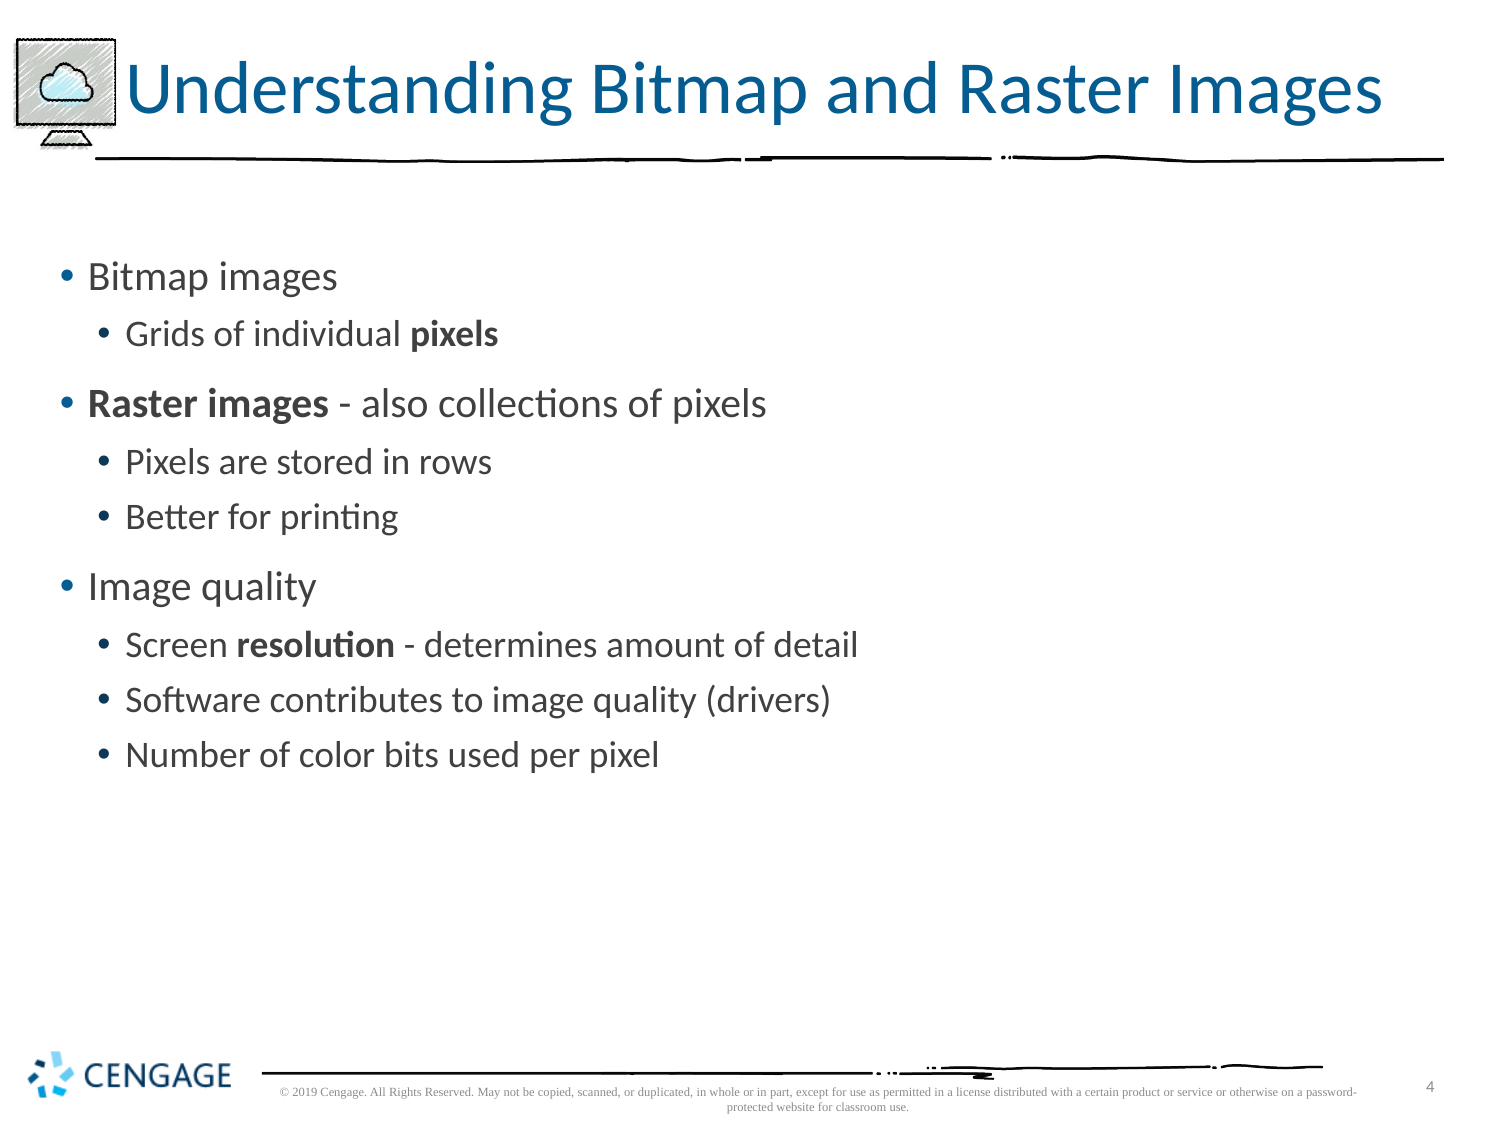

# Understanding Bitmap and Raster Images
Bitmap images
Grids of individual pixels
Raster images - also collections of pixels
Pixels are stored in rows
Better for printing
Image quality
Screen resolution - determines amount of detail
Software contributes to image quality (drivers)
Number of color bits used per pixel
4
© 2019 Cengage. All Rights Reserved. May not be copied, scanned, or duplicated, in whole or in part, except for use as permitted in a license distributed with a certain product or service or otherwise on a password-protected website for classroom use.